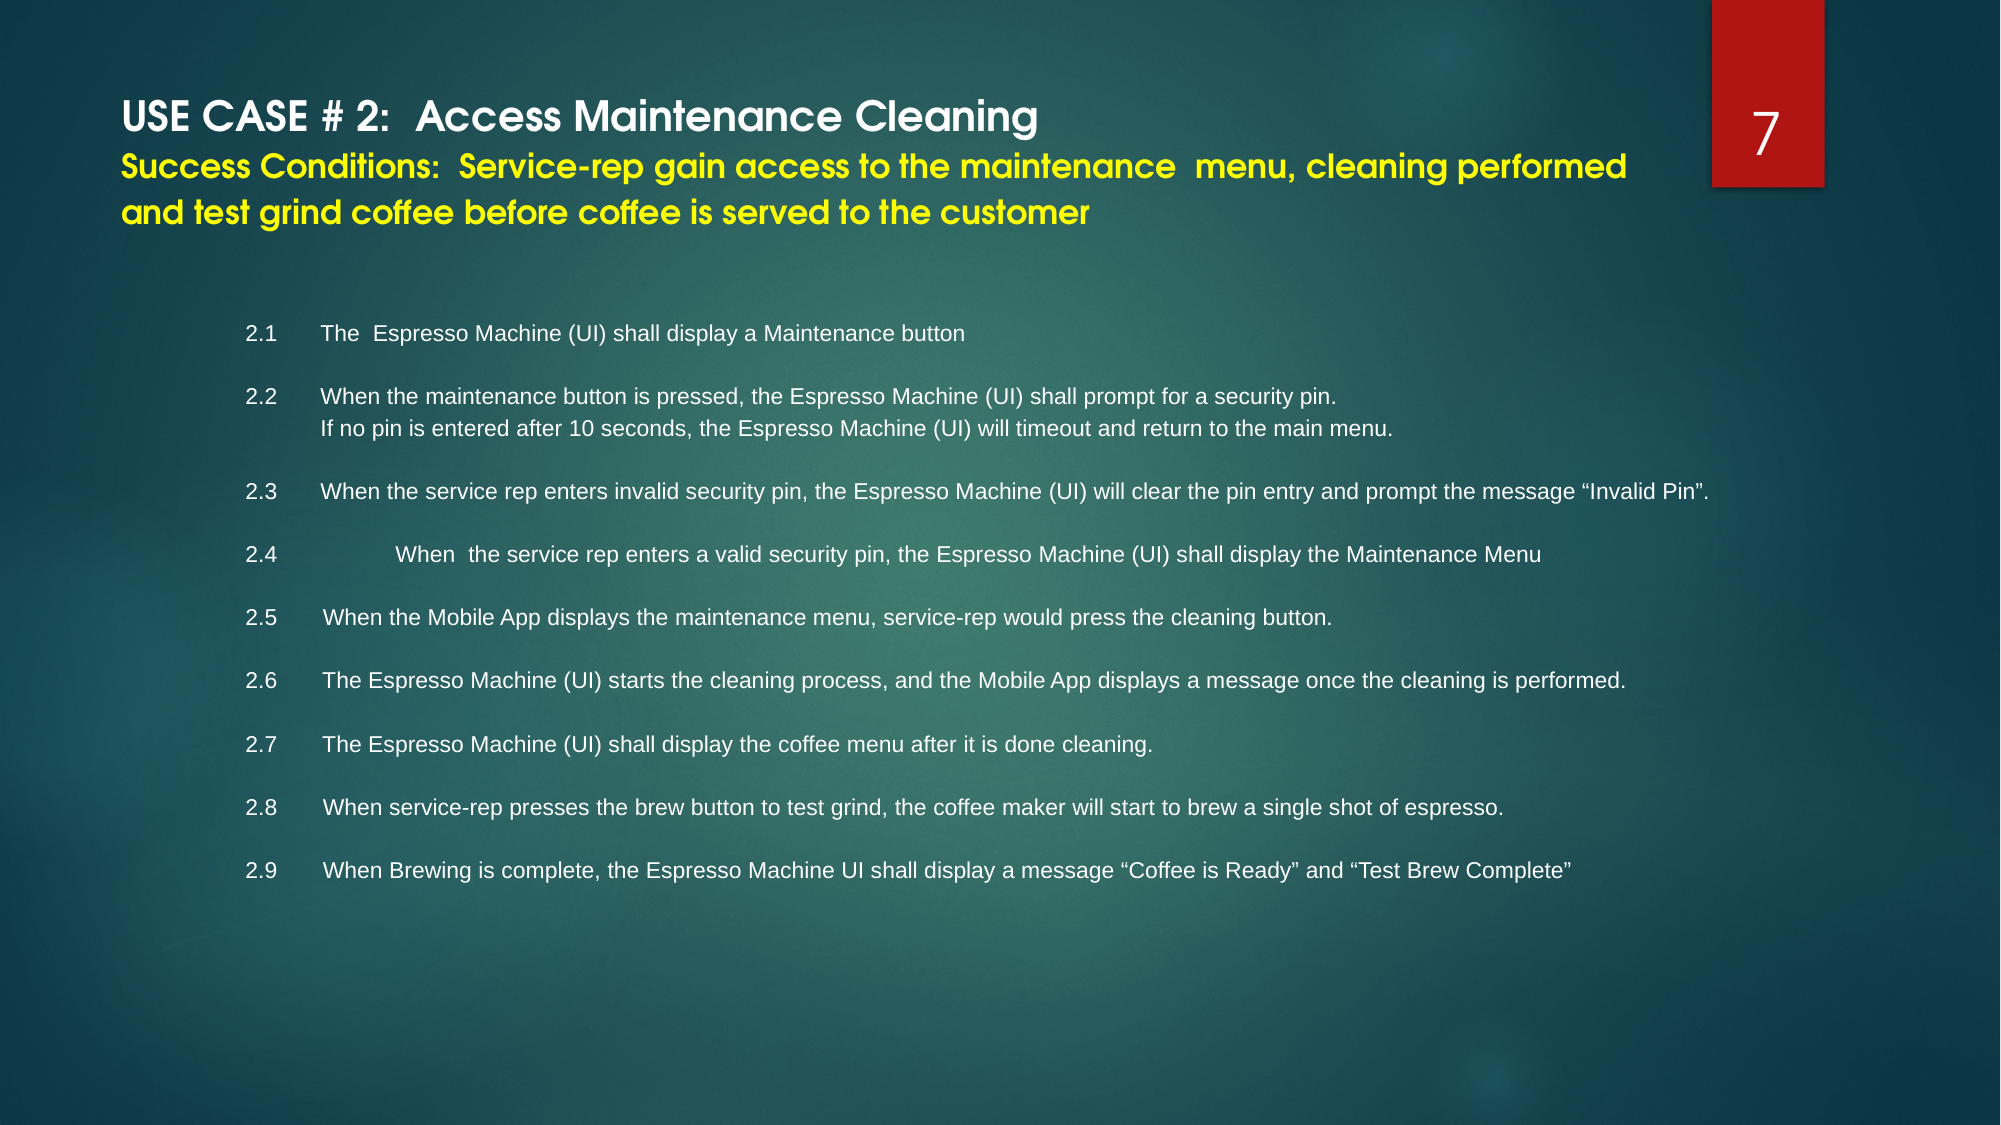

7
# USE CASE # 2:  Access Maintenance Cleaning
Success Conditions:  Service-rep gain access to the maintenance  menu, cleaning performed and test grind coffee before coffee is served to the customer

2.1 	The  Espresso Machine (UI) shall display a Maintenance button

2.2	When the maintenance button is pressed, the Espresso Machine (UI) shall prompt for a security pin.
If no pin is entered after 10 seconds, the Espresso Machine (UI) will timeout and return to the main menu.

2.3 	When the service rep enters invalid security pin, the Espresso Machine (UI) will clear the pin entry and prompt the message “Invalid Pin”.

2.4 	When  the service rep enters a valid security pin, the Espresso Machine (UI) shall display the Maintenance Menu

2.5       When the Mobile App displays the maintenance menu, service-rep would press the cleaning button.

2.6       The Espresso Machine (UI) starts the cleaning process, and the Mobile App displays a message once the cleaning is performed.

2.7       The Espresso Machine (UI) shall display the coffee menu after it is done cleaning.

2.8       When service-rep presses the brew button to test grind, the coffee maker will start to brew a single shot of espresso.

2.9       When Brewing is complete, the Espresso Machine UI shall display a message “Coffee is Ready” and “Test Brew Complete”